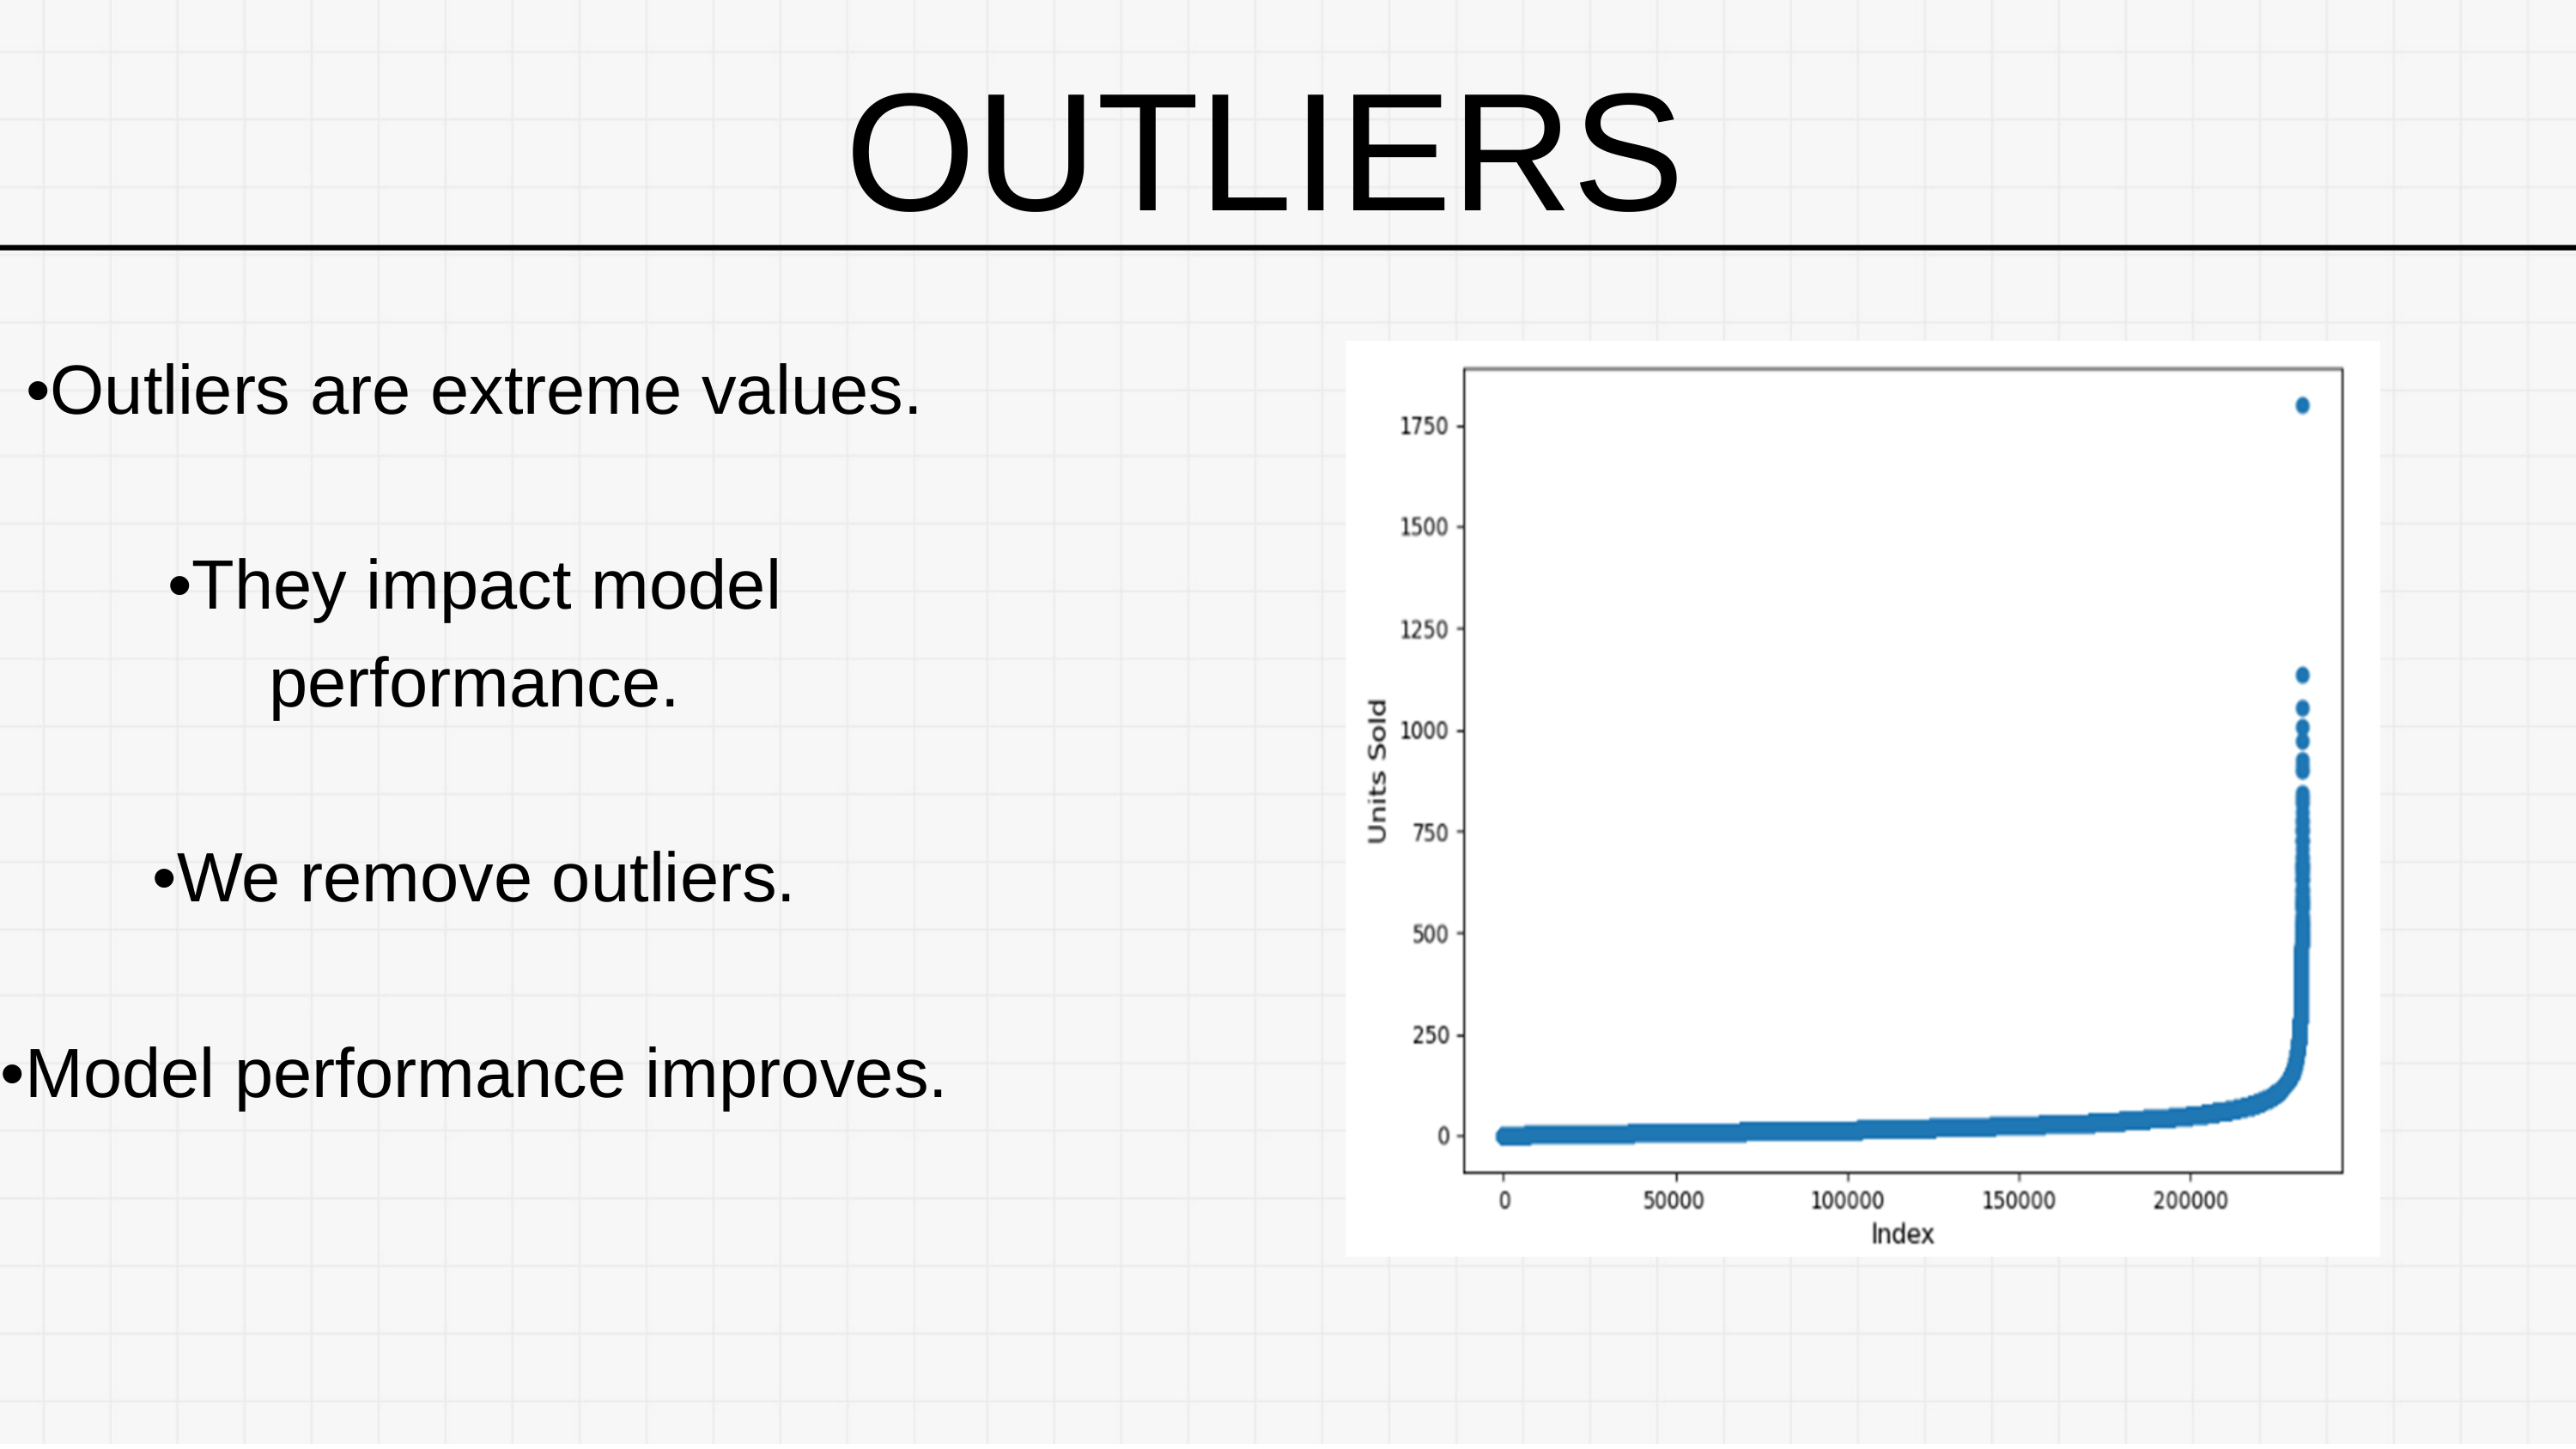

OUTLIERS

•Outliers are extreme values.

•They impact model performance.

•We remove outliers.

•Model performance improves.